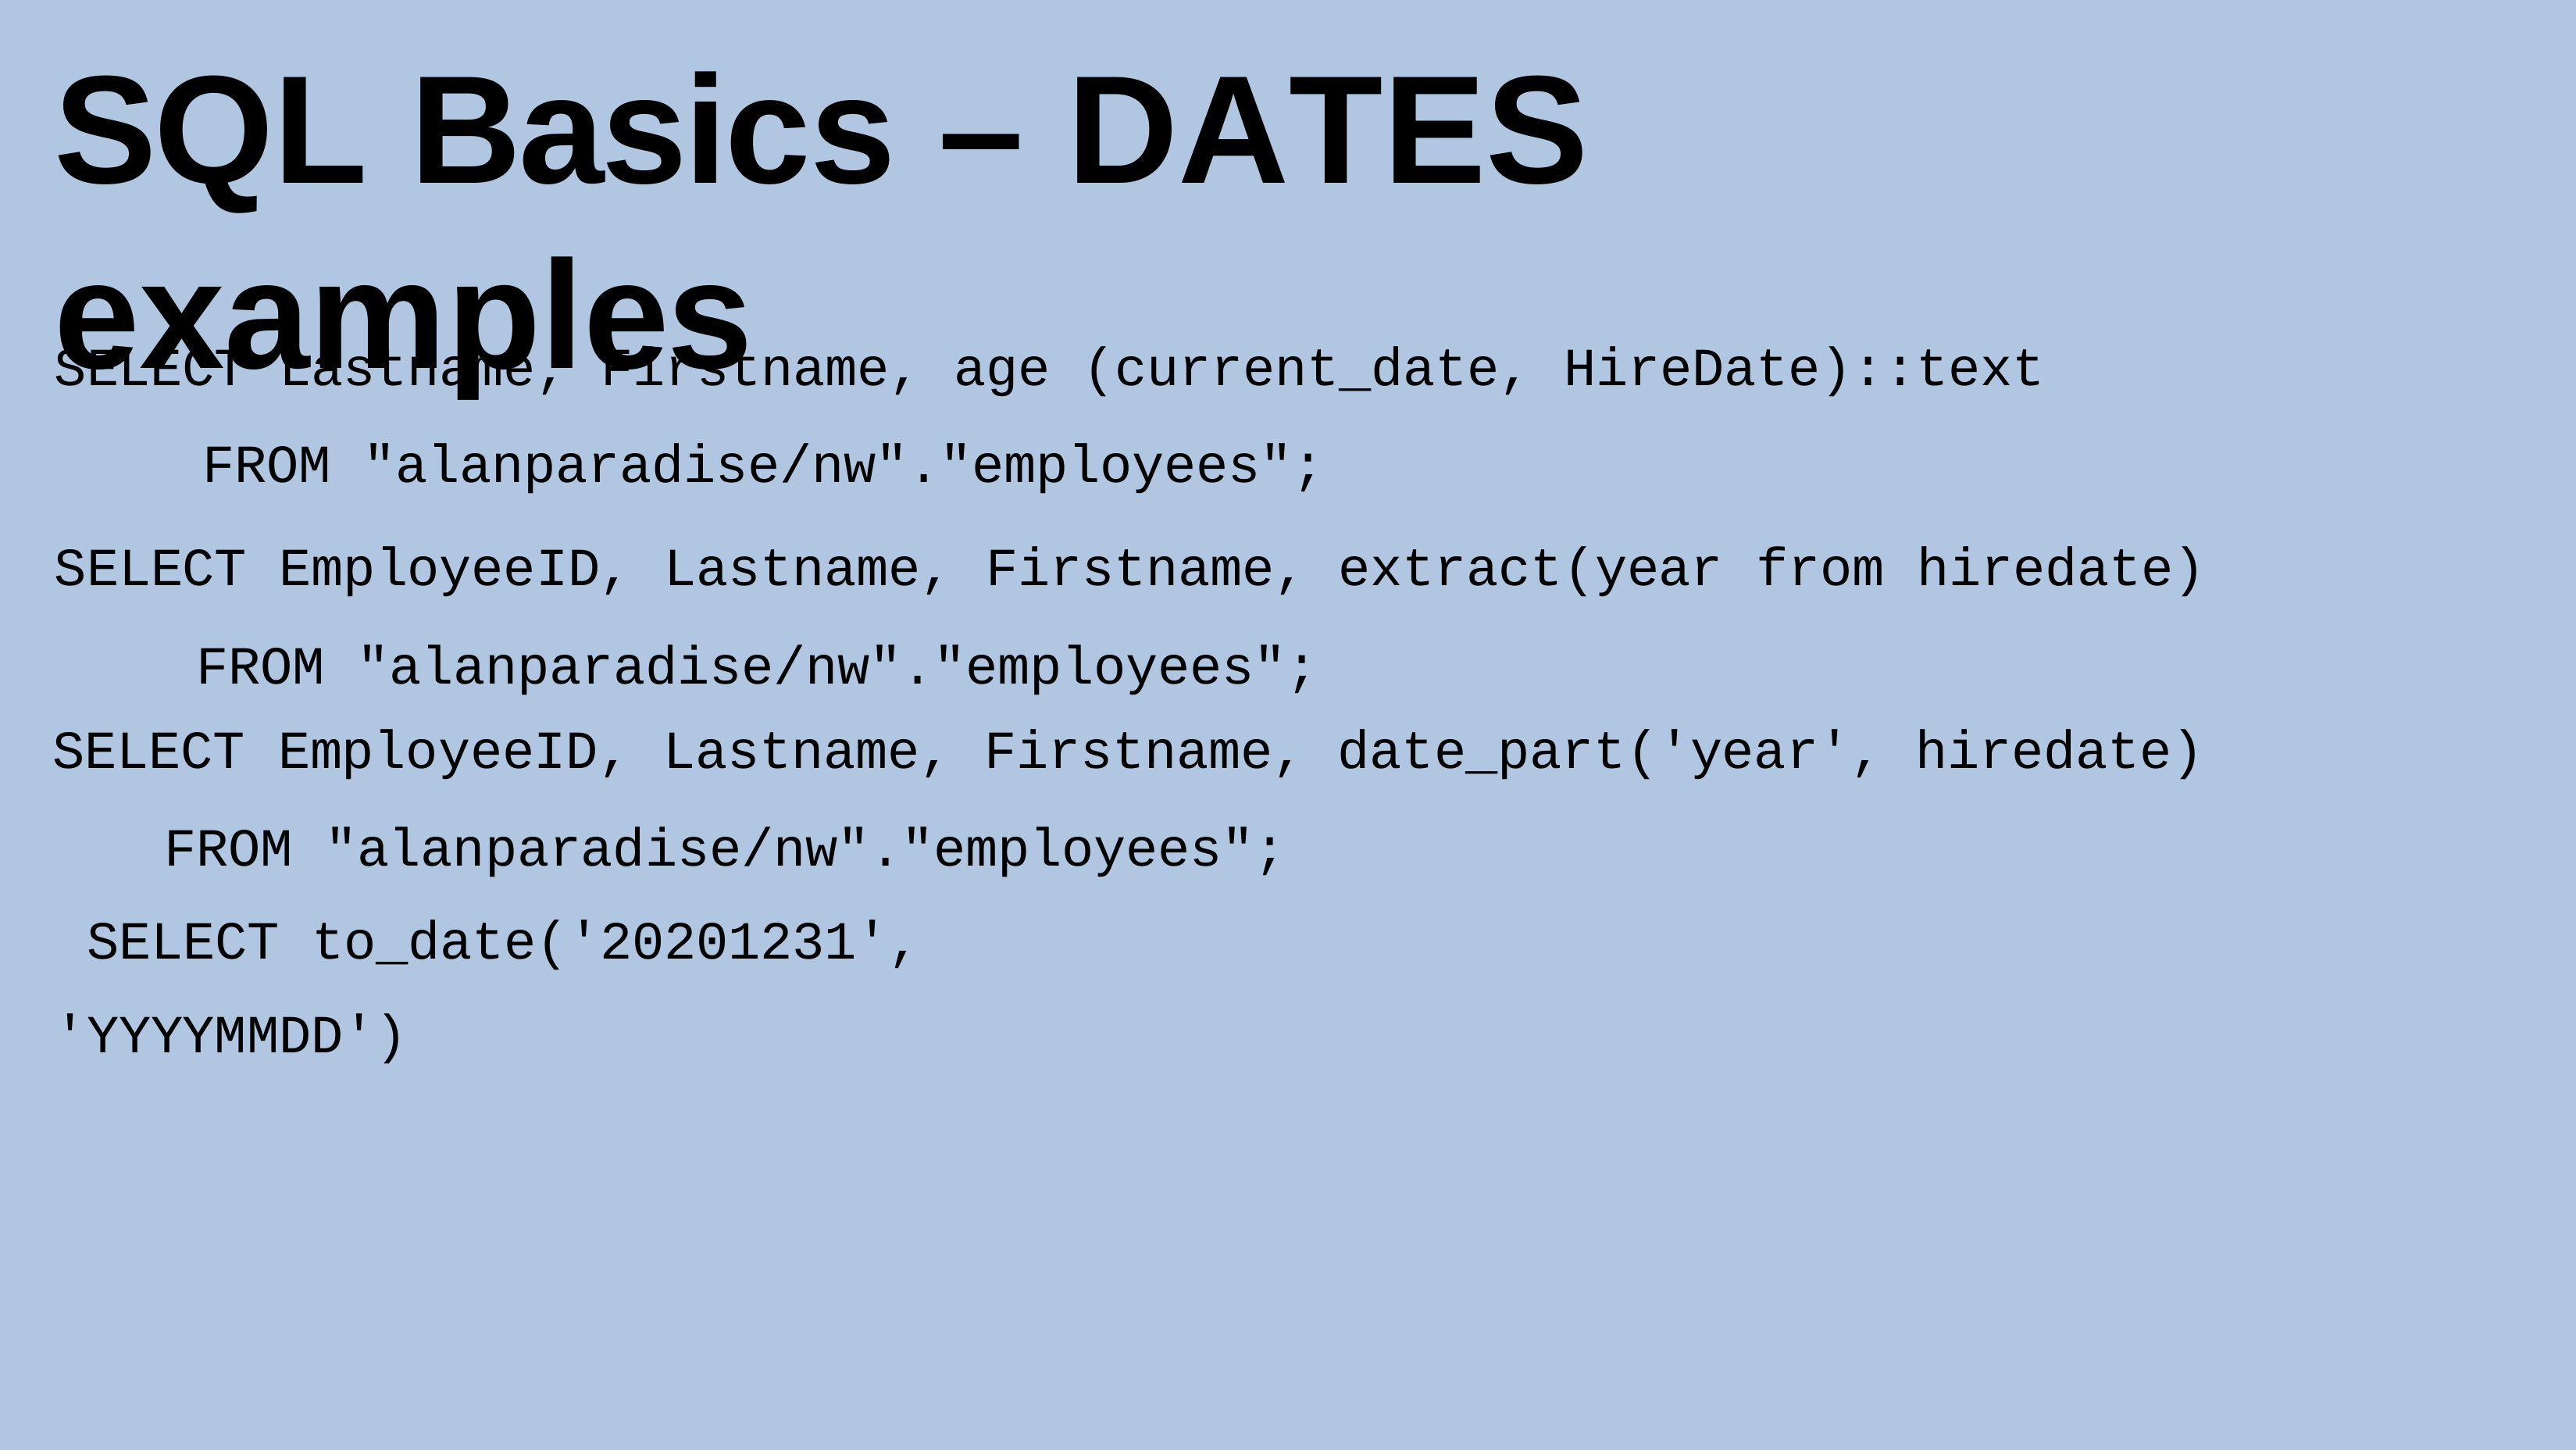

# SQL Basics – DATES examples
SELECT Lastname, Firstname, age (current_date, HireDate)::text  FROM "alanparadise/nw"."employees";
SELECT EmployeeID, Lastname, Firstname, extract(year from hiredate)  FROM "alanparadise/nw"."employees";
SELECT EmployeeID, Lastname, Firstname, date_part('year', hiredate)
FROM "alanparadise/nw"."employees";  SELECT to_date('20201231', 'YYYYMMDD')